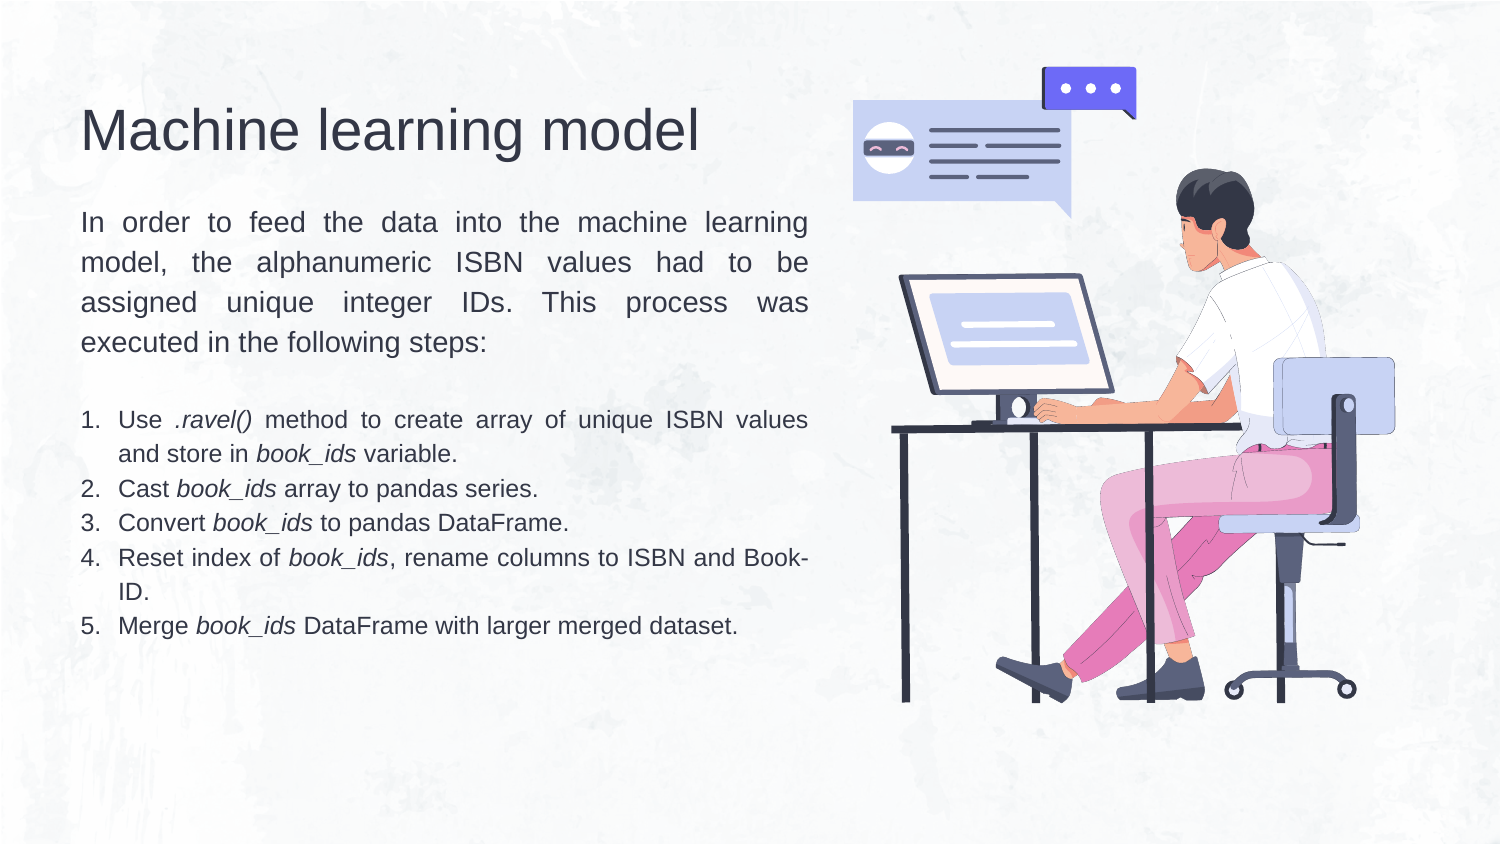

# Machine learning model

In order to feed the data into the machine learning model, the alphanumeric ISBN values had to be assigned unique integer IDs. This process was executed in the following steps:

Use .ravel() method to create array of unique ISBN values and store in book_ids variable.
Cast book_ids array to pandas series.
Convert book_ids to pandas DataFrame.
Reset index of book_ids, rename columns to ISBN and Book-ID.
Merge book_ids DataFrame with larger merged dataset.